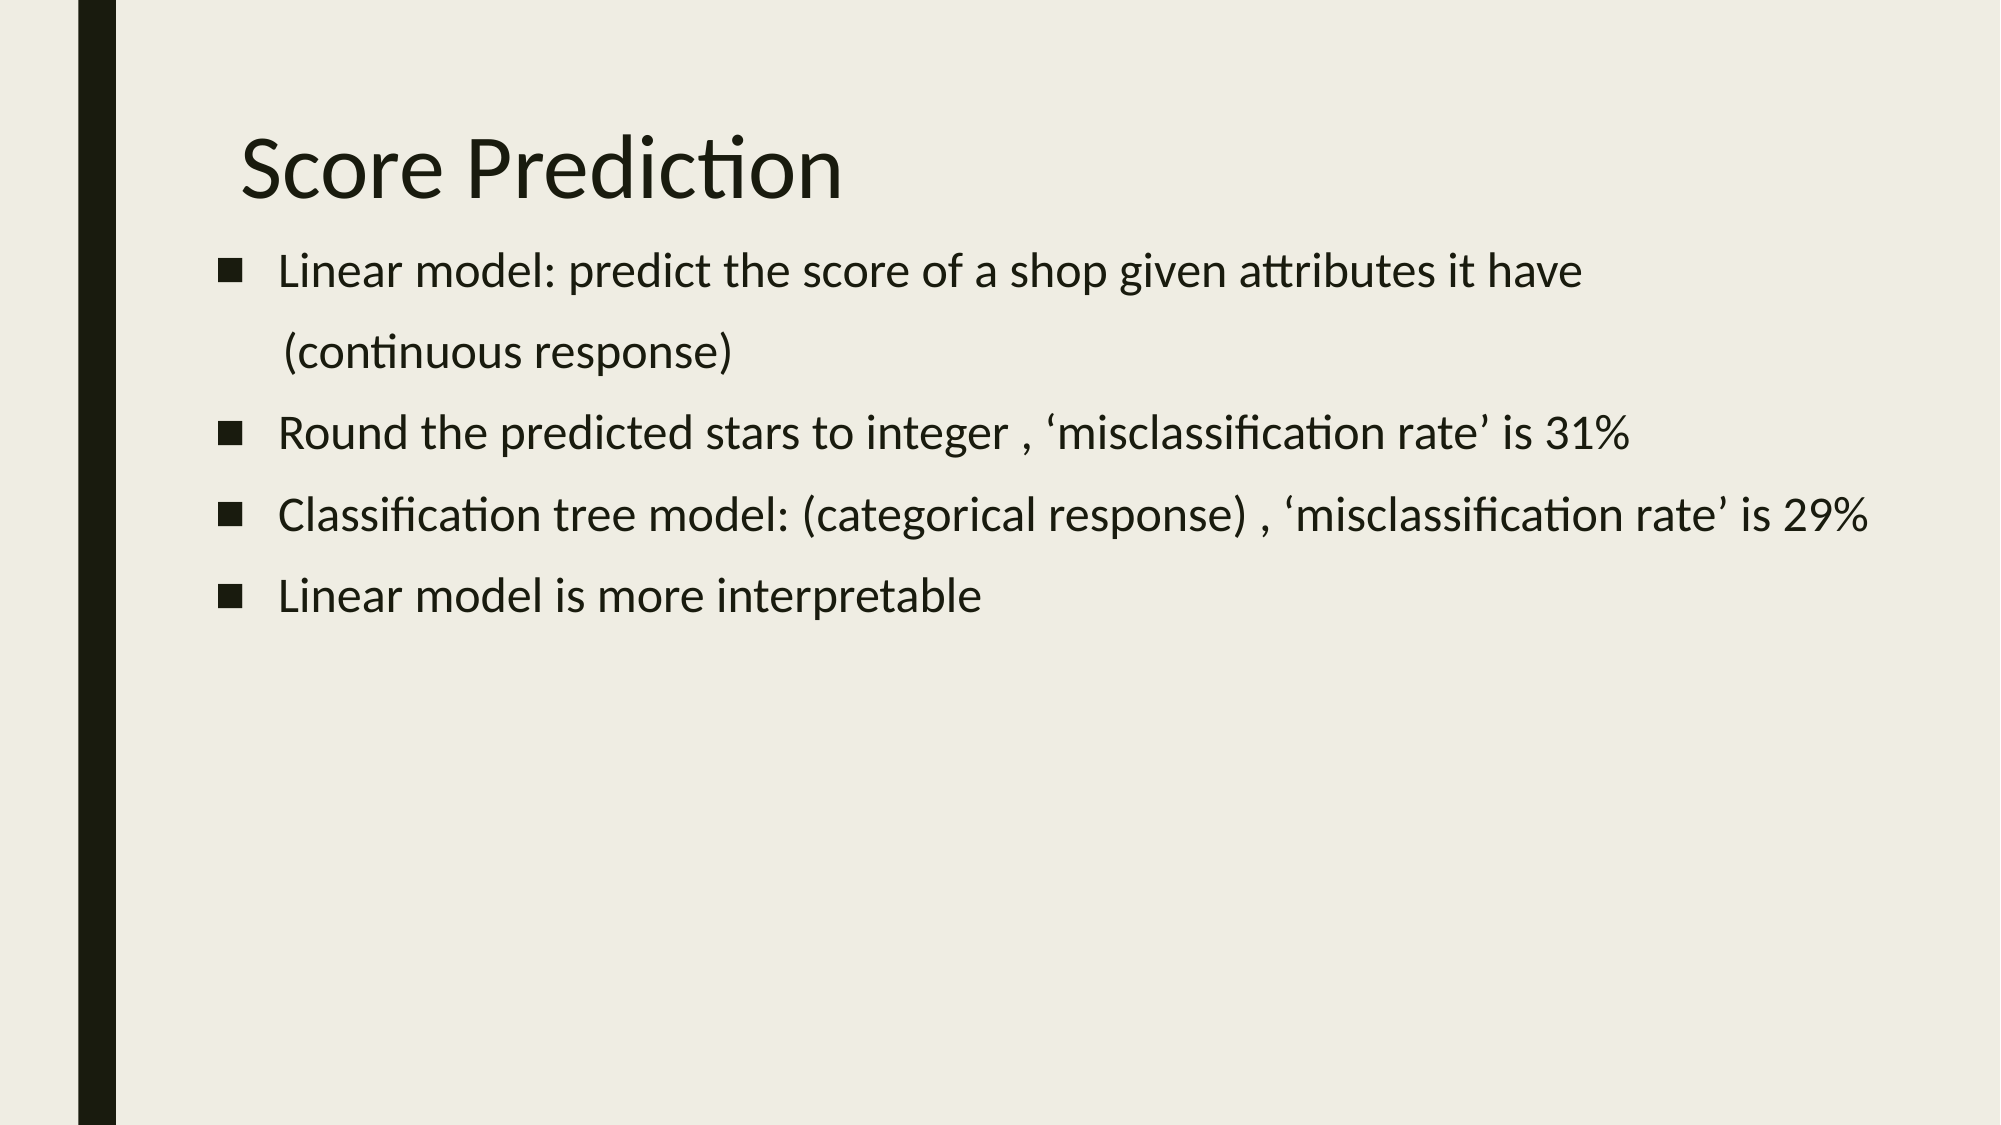

# Score Prediction
Linear model: predict the score of a shop given attributes it have
      (continuous response)
Round the predicted stars to integer , ‘misclassification rate’ is 31%
Classification tree model: (categorical response) , ‘misclassification rate’ is 29%
Linear model is more interpretable